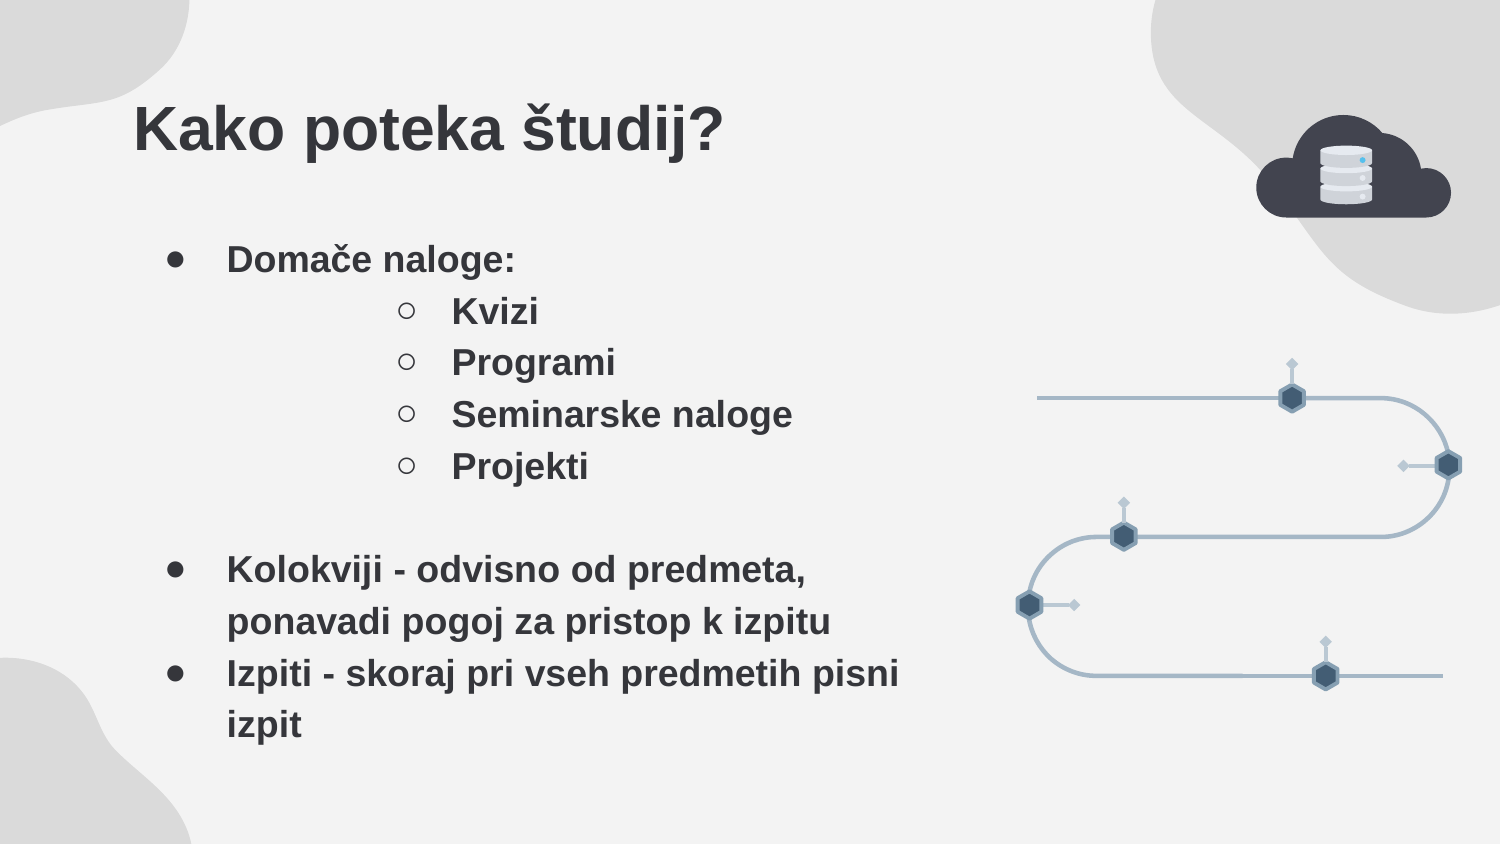

# Kako poteka študij?

Domače naloge:
Kvizi
Programi
Seminarske naloge
Projekti

Kolokviji - odvisno od predmeta, ponavadi pogoj za pristop k izpitu
Izpiti - skoraj pri vseh predmetih pisni izpit